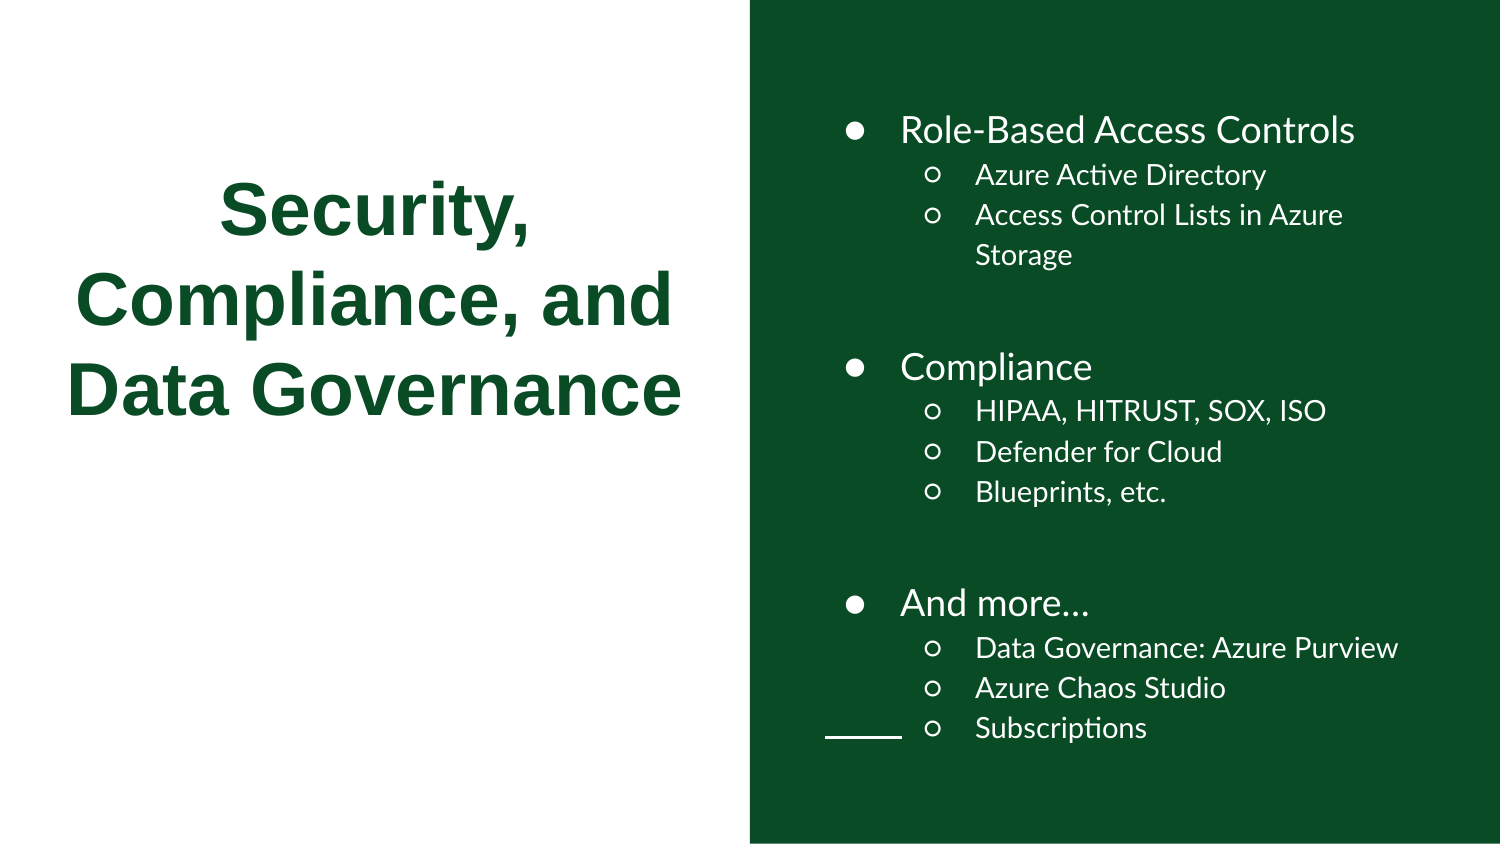

Role-Based Access Controls
Azure Active Directory
Access Control Lists in Azure Storage

Compliance
HIPAA, HITRUST, SOX, ISO
Defender for Cloud
Blueprints, etc.

And more…
Data Governance: Azure Purview
Azure Chaos Studio
Subscriptions
# Security, Compliance, and Data Governance